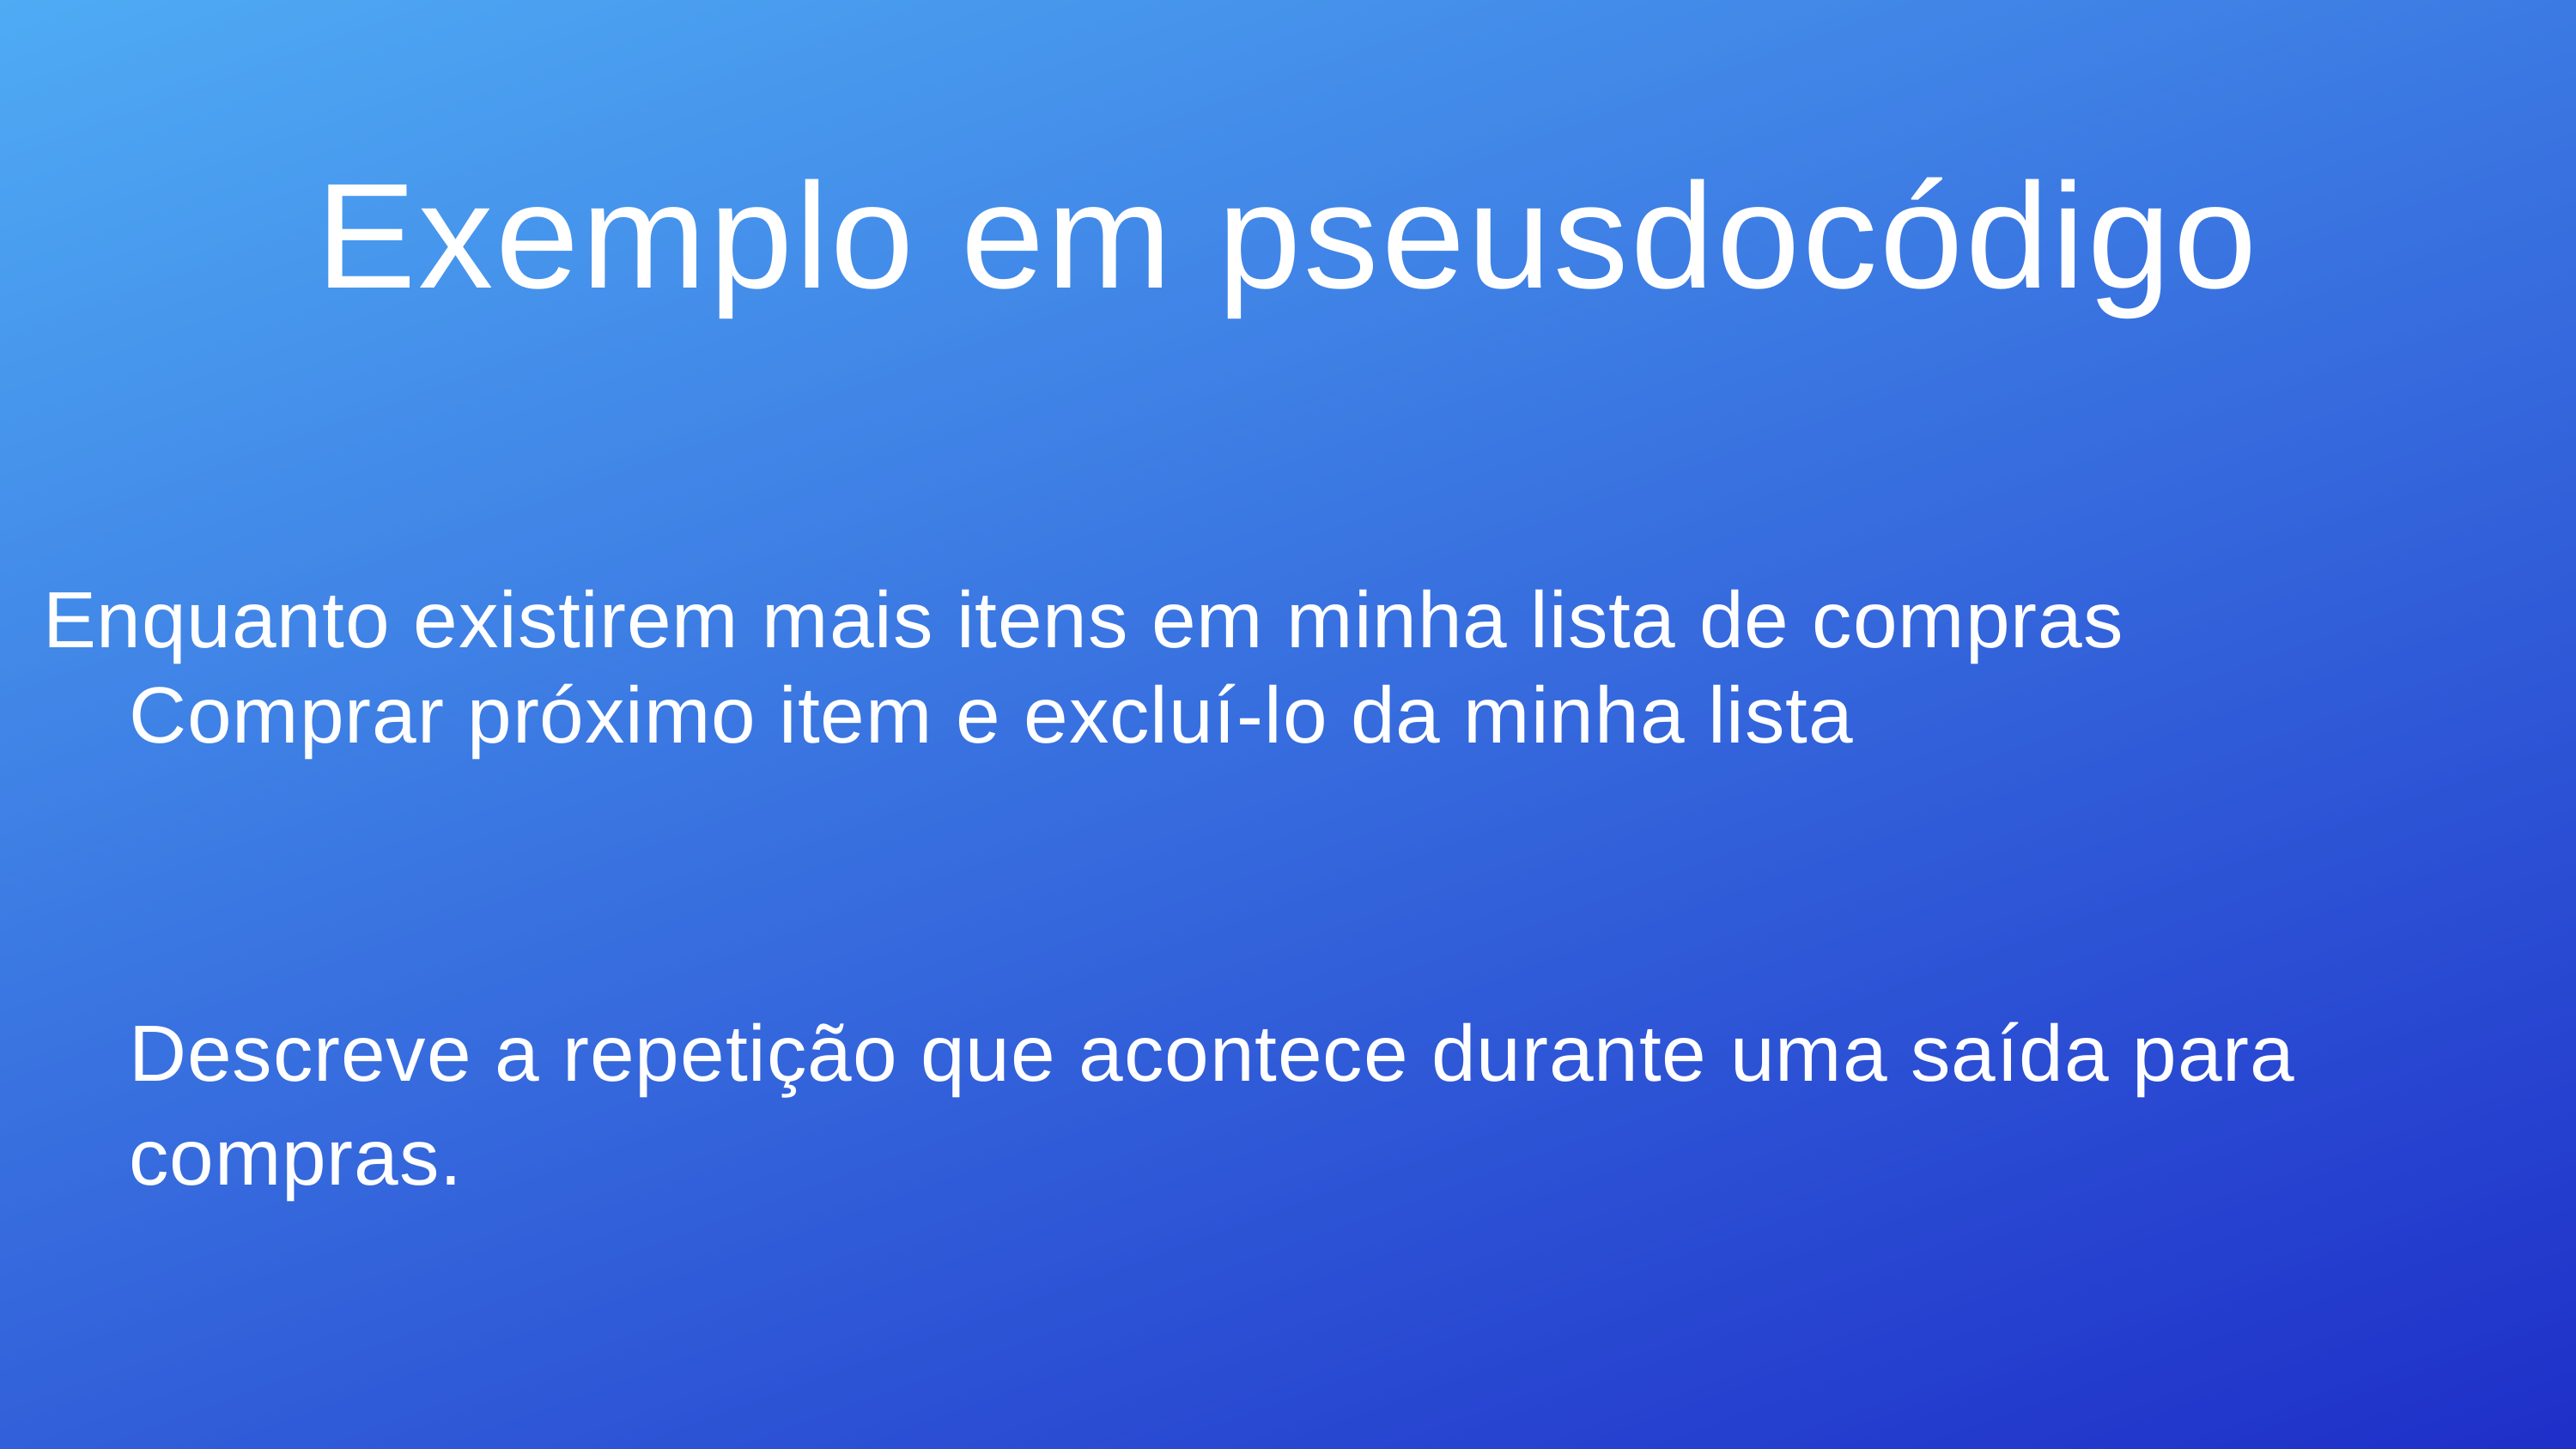

Exemplo em pseusdocódigo
Enquanto existirem mais itens em minha lista de compras
Comprar próximo item e excluí-lo da minha lista
Descreve a repetição que acontece durante uma saída para compras.